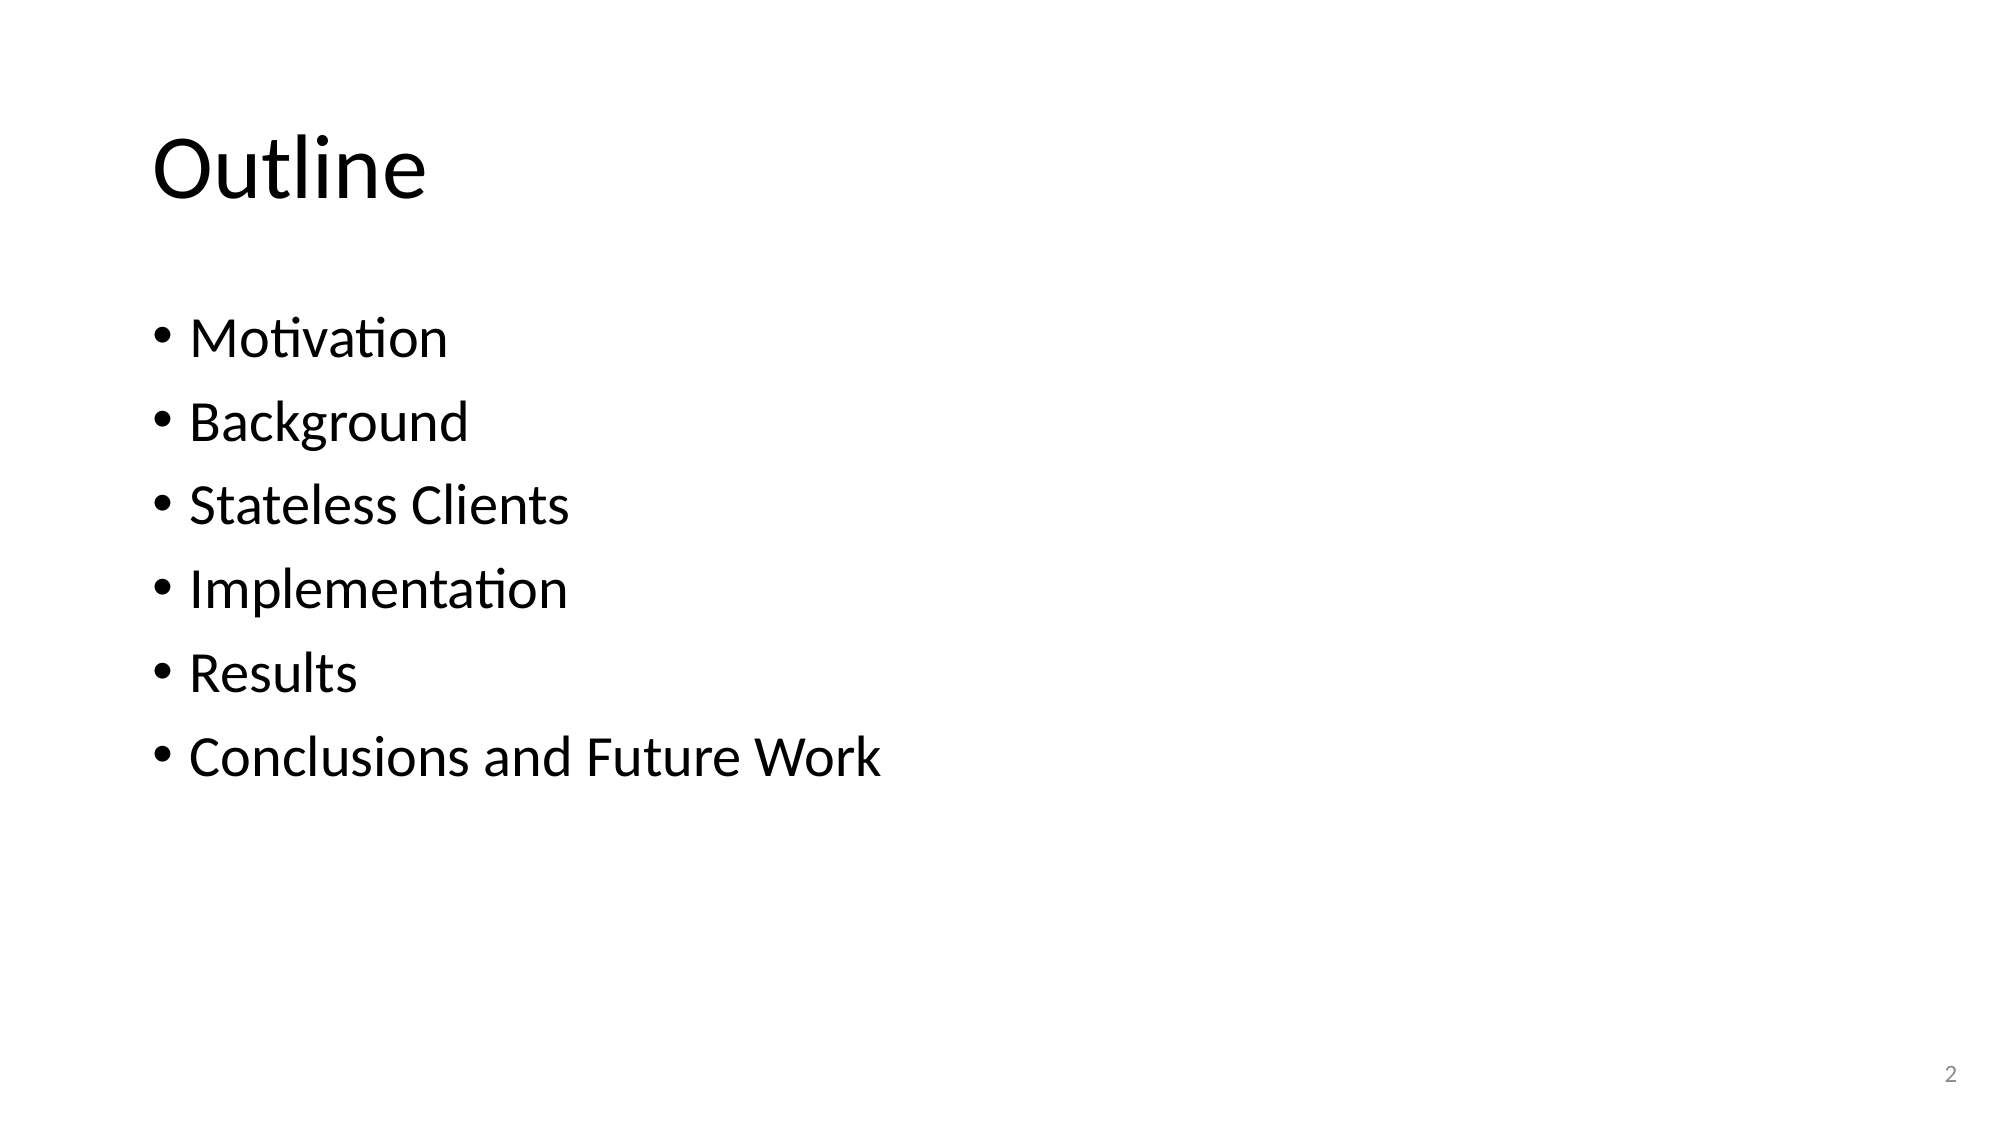

# Outline
Motivation
Background
Stateless Clients
Implementation
Results
Conclusions and Future Work
2